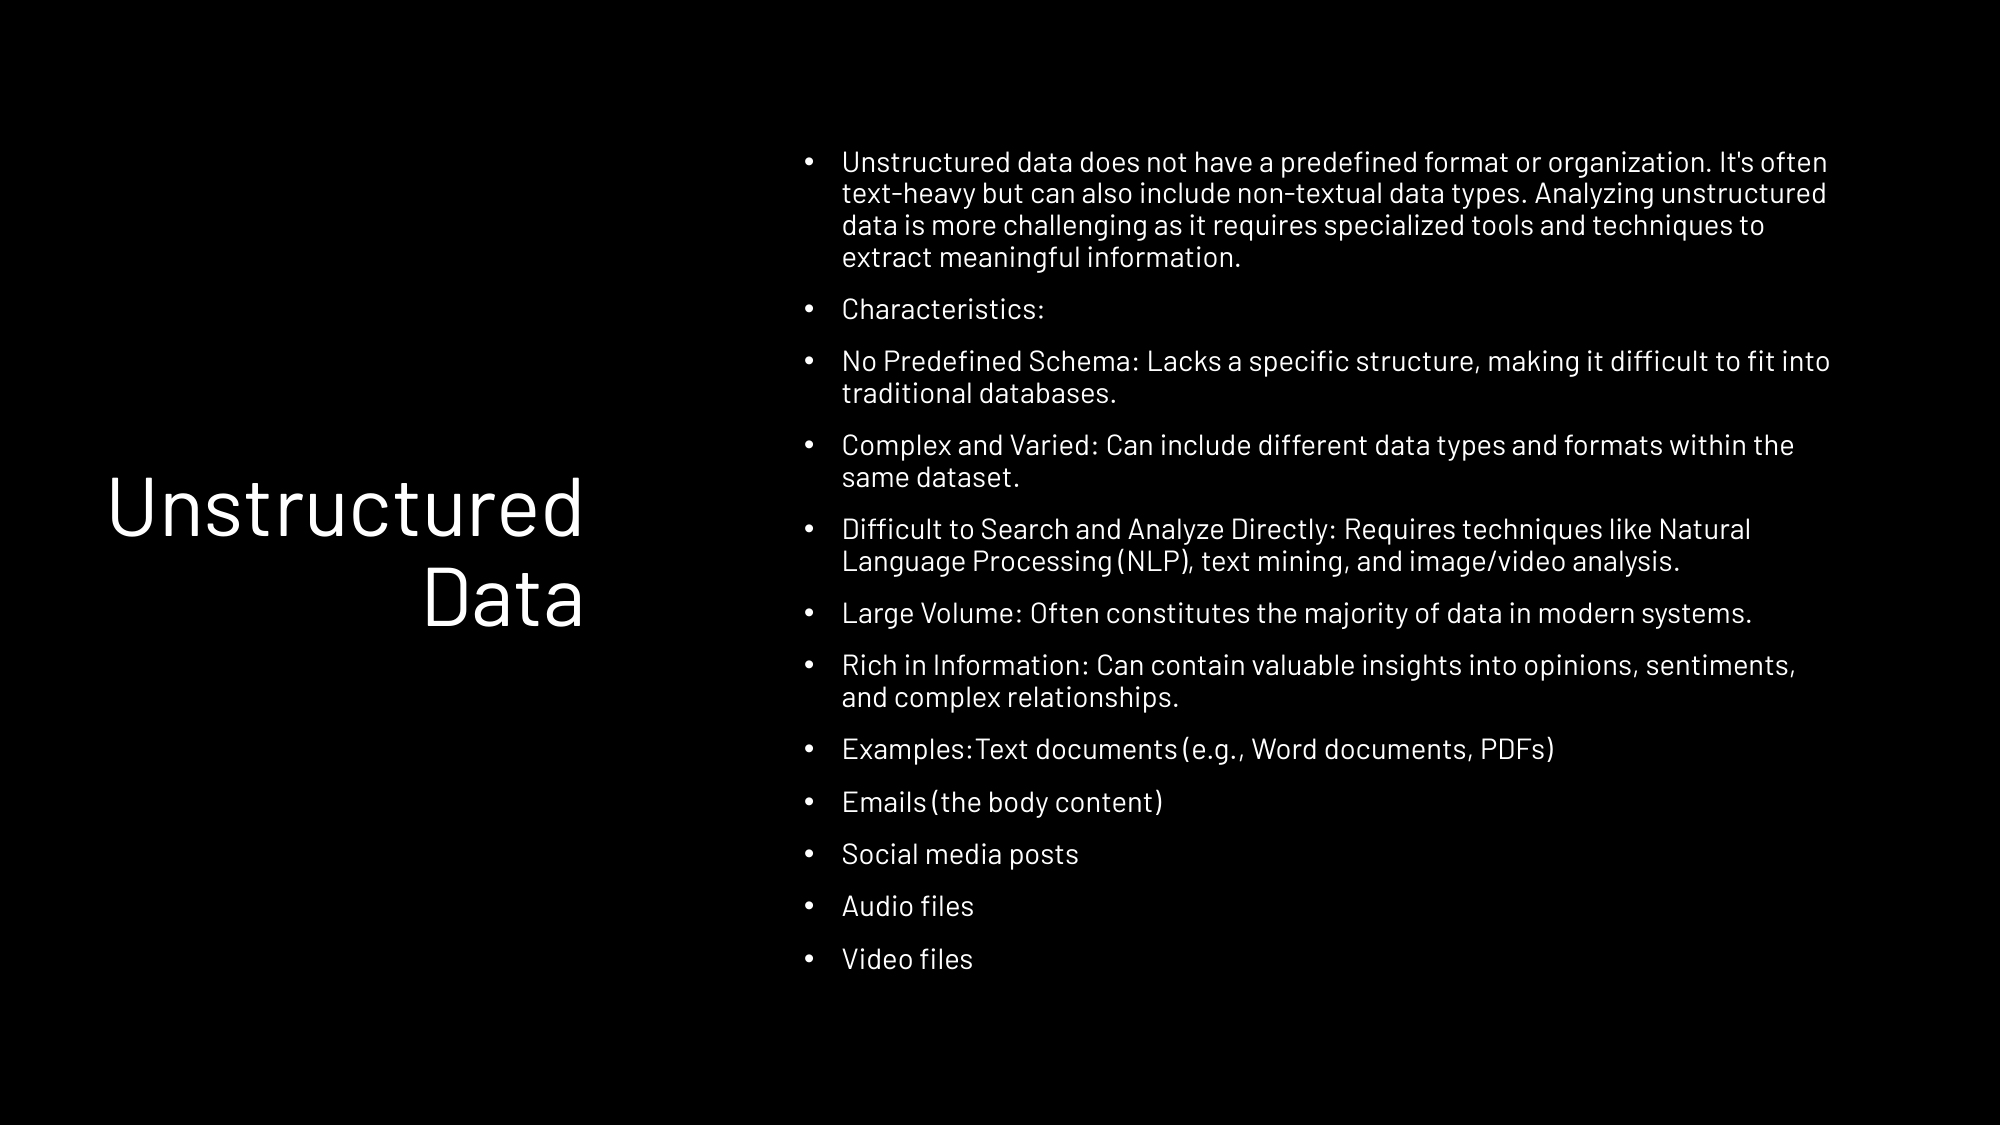

# Unstructured Data
Unstructured data does not have a predefined format or organization. It's often text-heavy but can also include non-textual data types. Analyzing unstructured data is more challenging as it requires specialized tools and techniques to extract meaningful information.
Characteristics:
No Predefined Schema: Lacks a specific structure, making it difficult to fit into traditional databases.
Complex and Varied: Can include different data types and formats within the same dataset.
Difficult to Search and Analyze Directly: Requires techniques like Natural Language Processing (NLP), text mining, and image/video analysis.
Large Volume: Often constitutes the majority of data in modern systems.
Rich in Information: Can contain valuable insights into opinions, sentiments, and complex relationships.
Examples:Text documents (e.g., Word documents, PDFs)
Emails (the body content)
Social media posts
Audio files
Video files